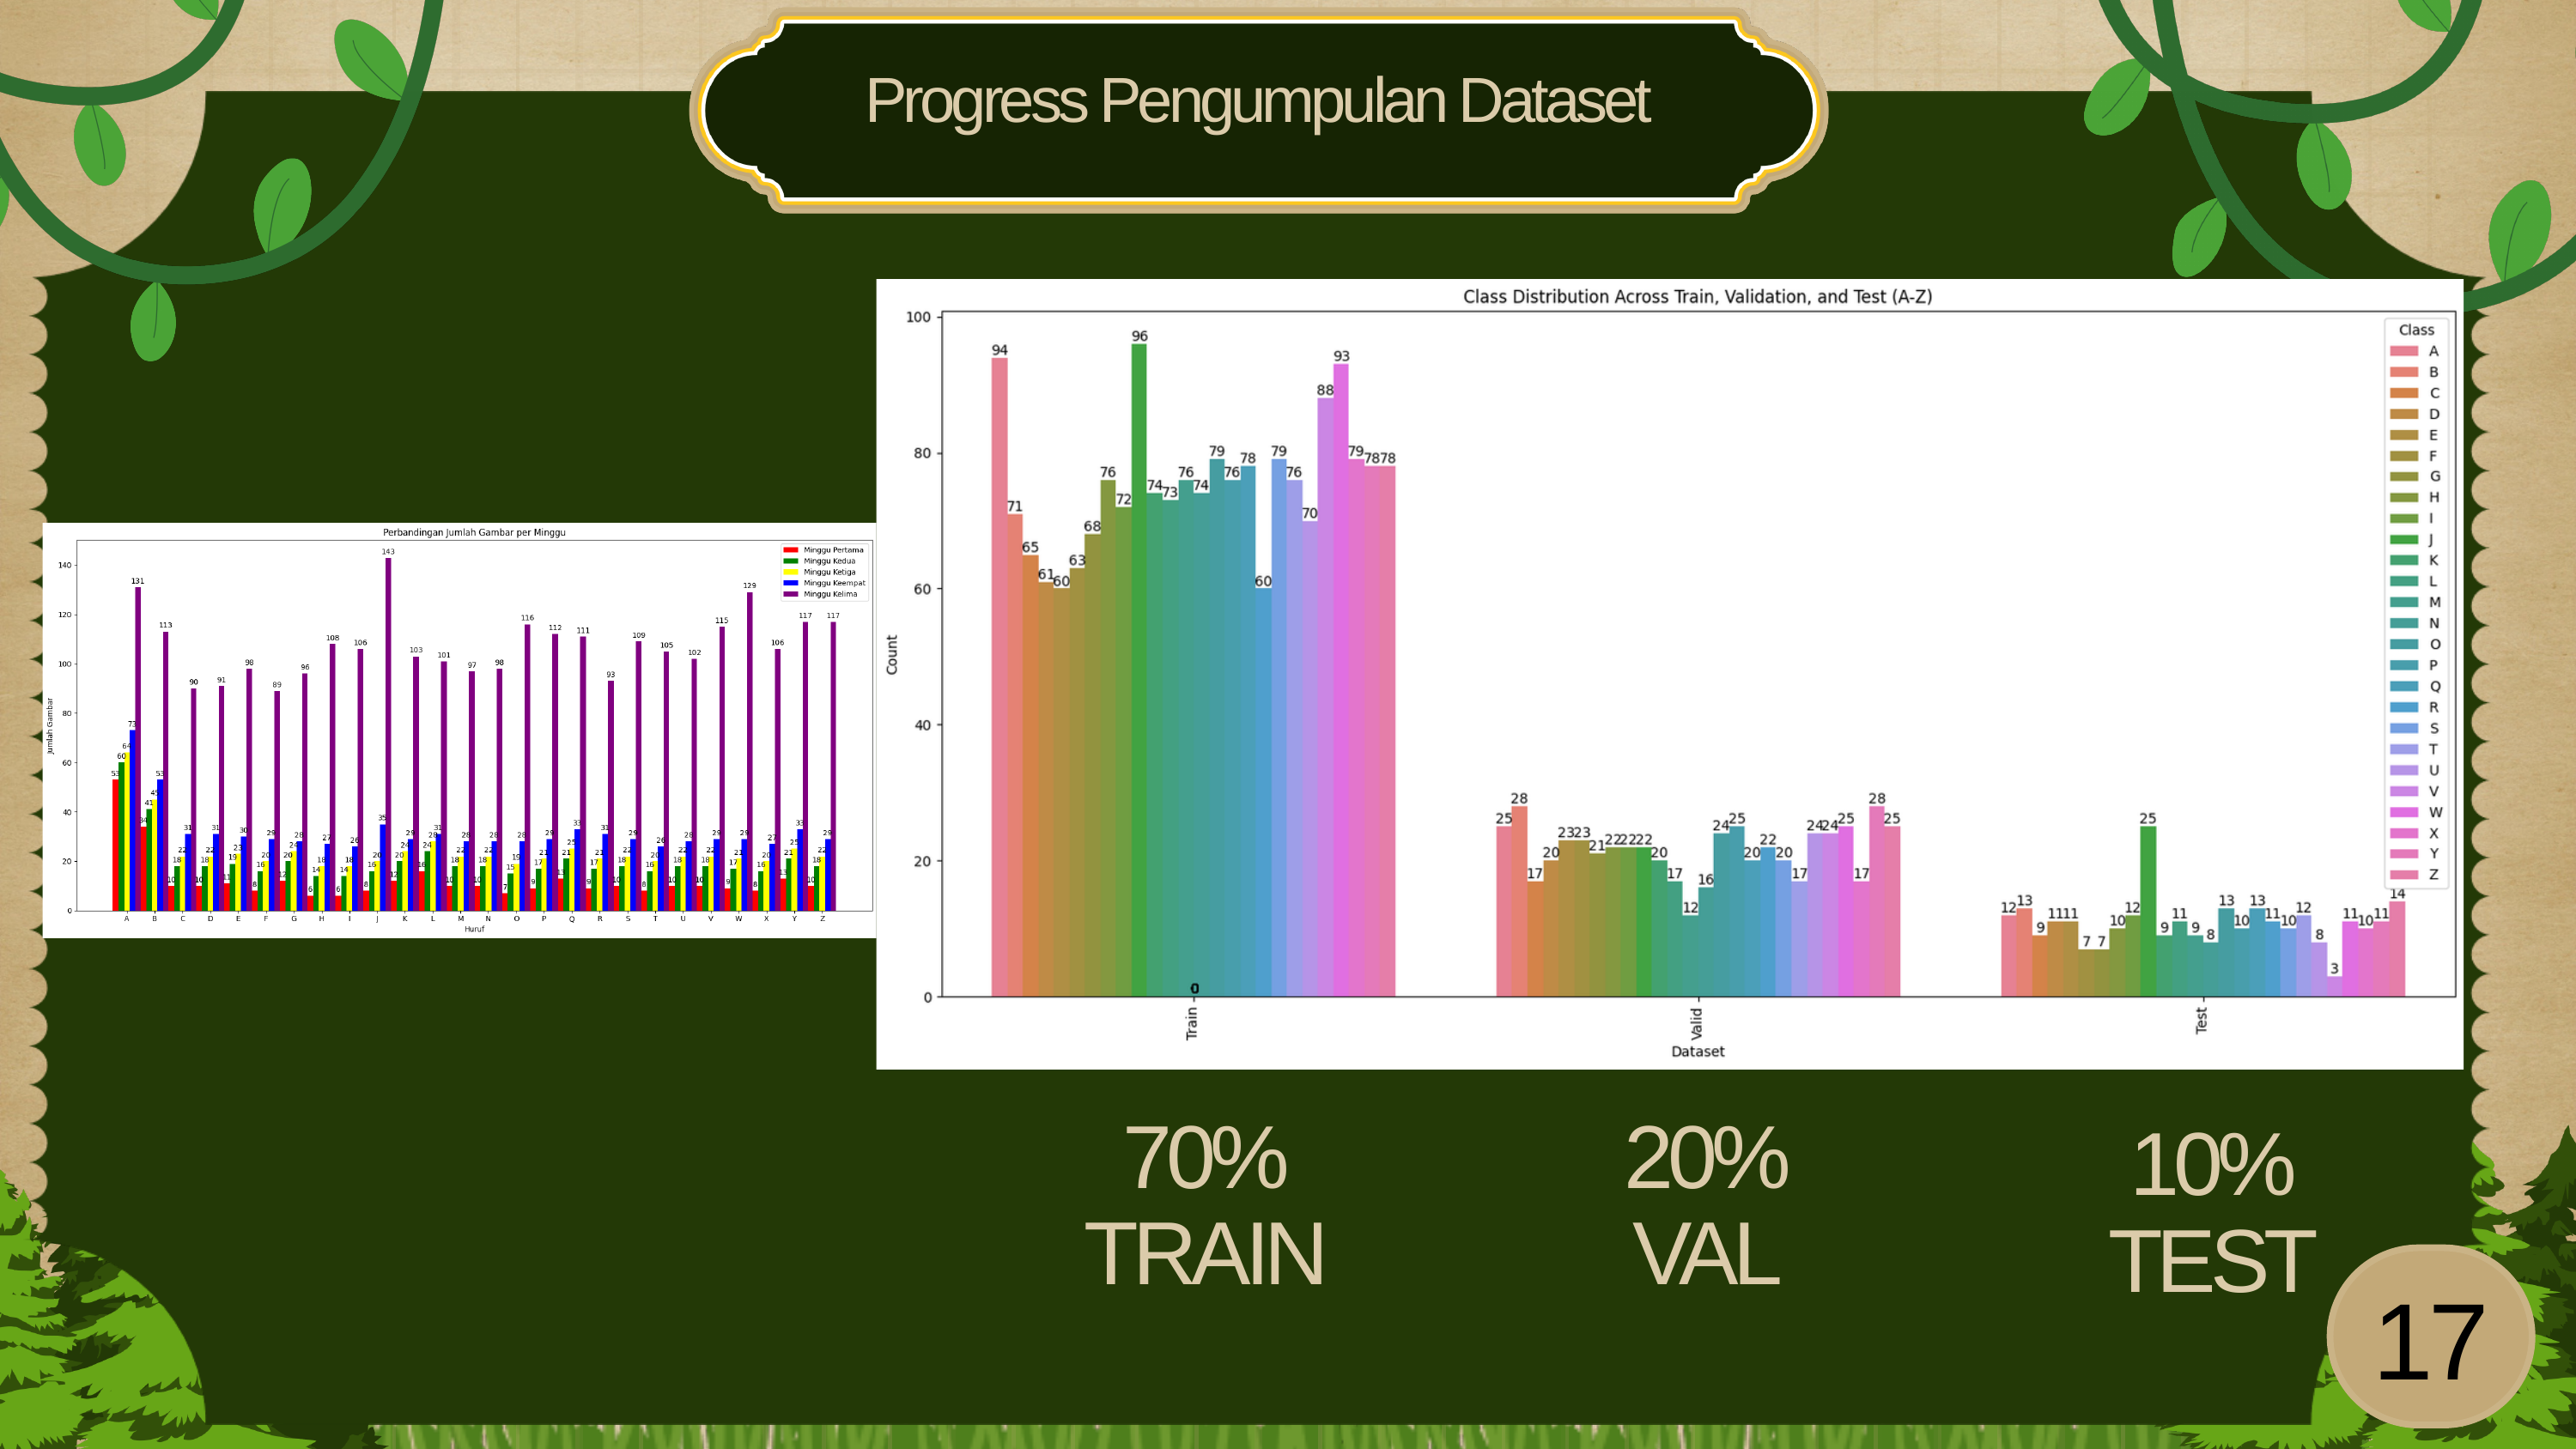

Progress Pengumpulan Dataset

70%
TRAIN
20%
VAL
10%
TEST

17